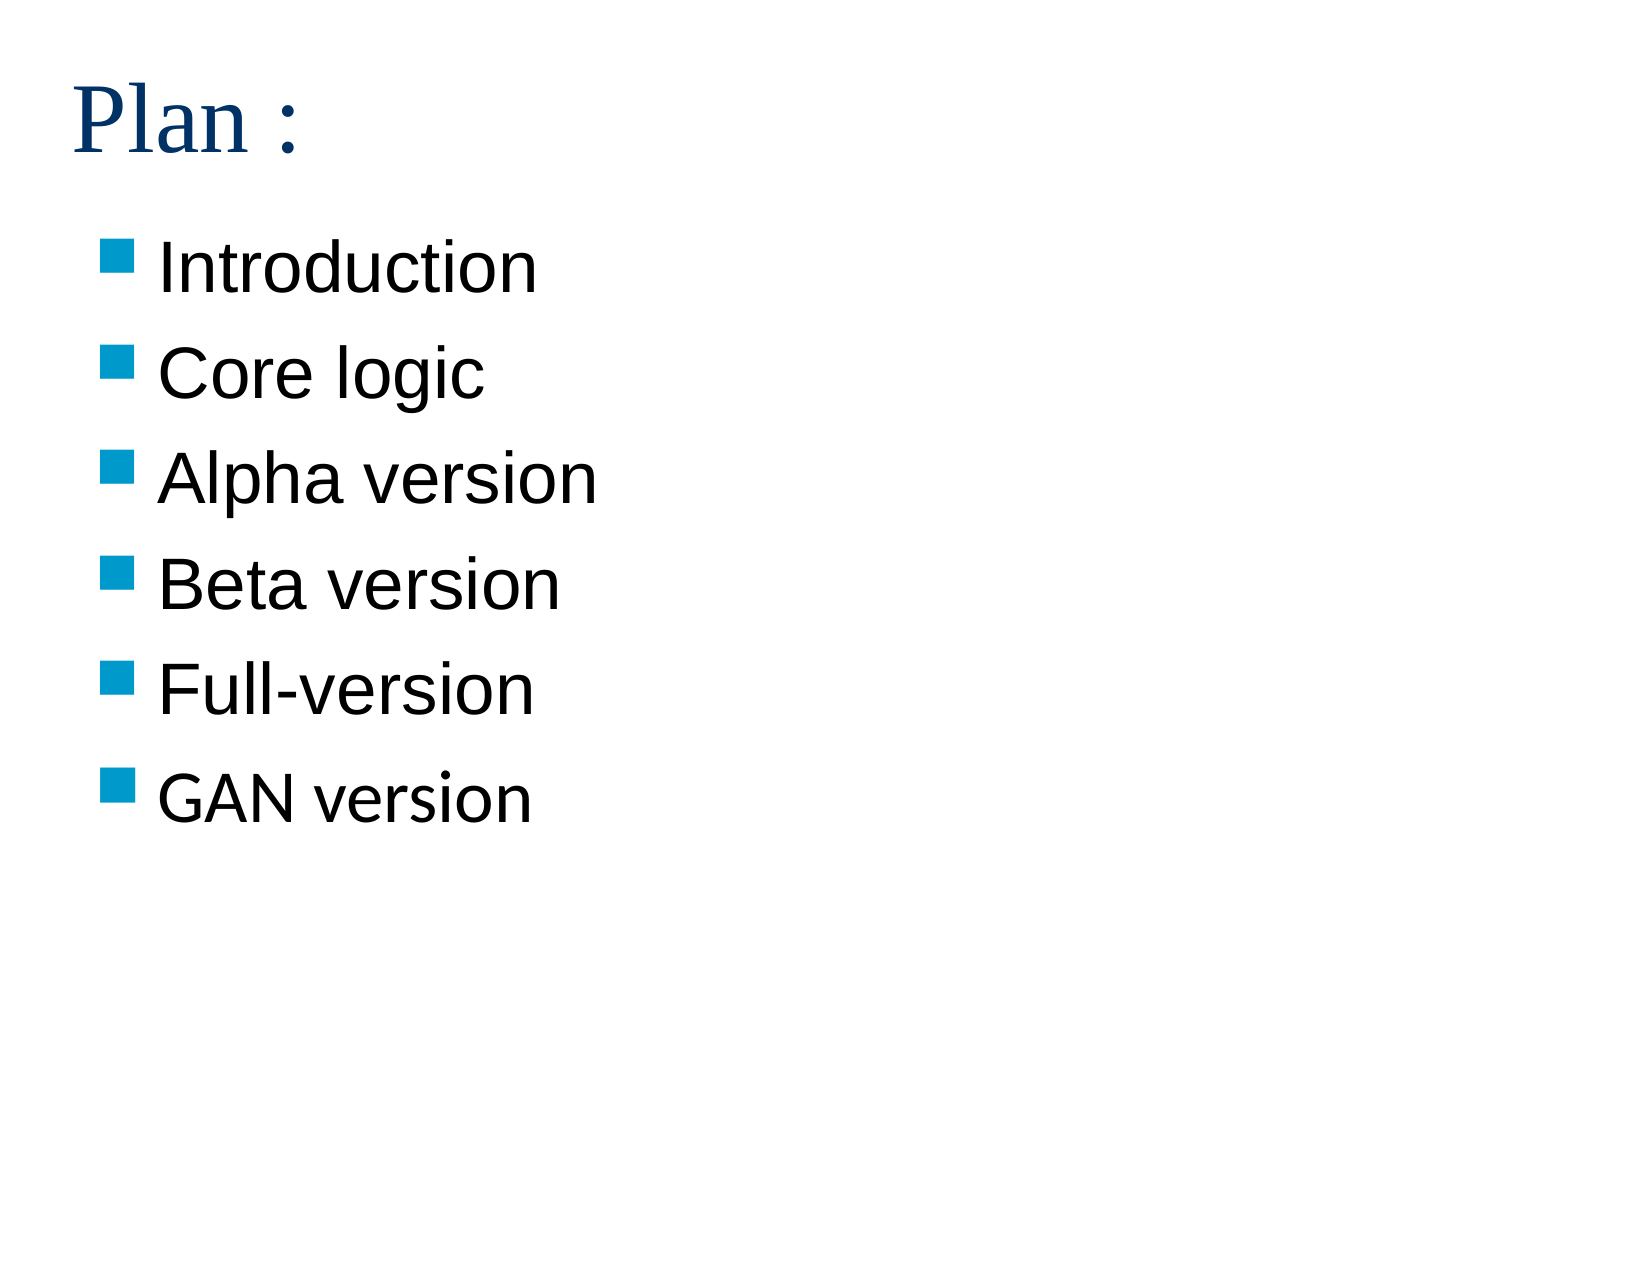

# Plan :
Introduction
Core logic
Alpha version
Beta version
Full-version
GAN version